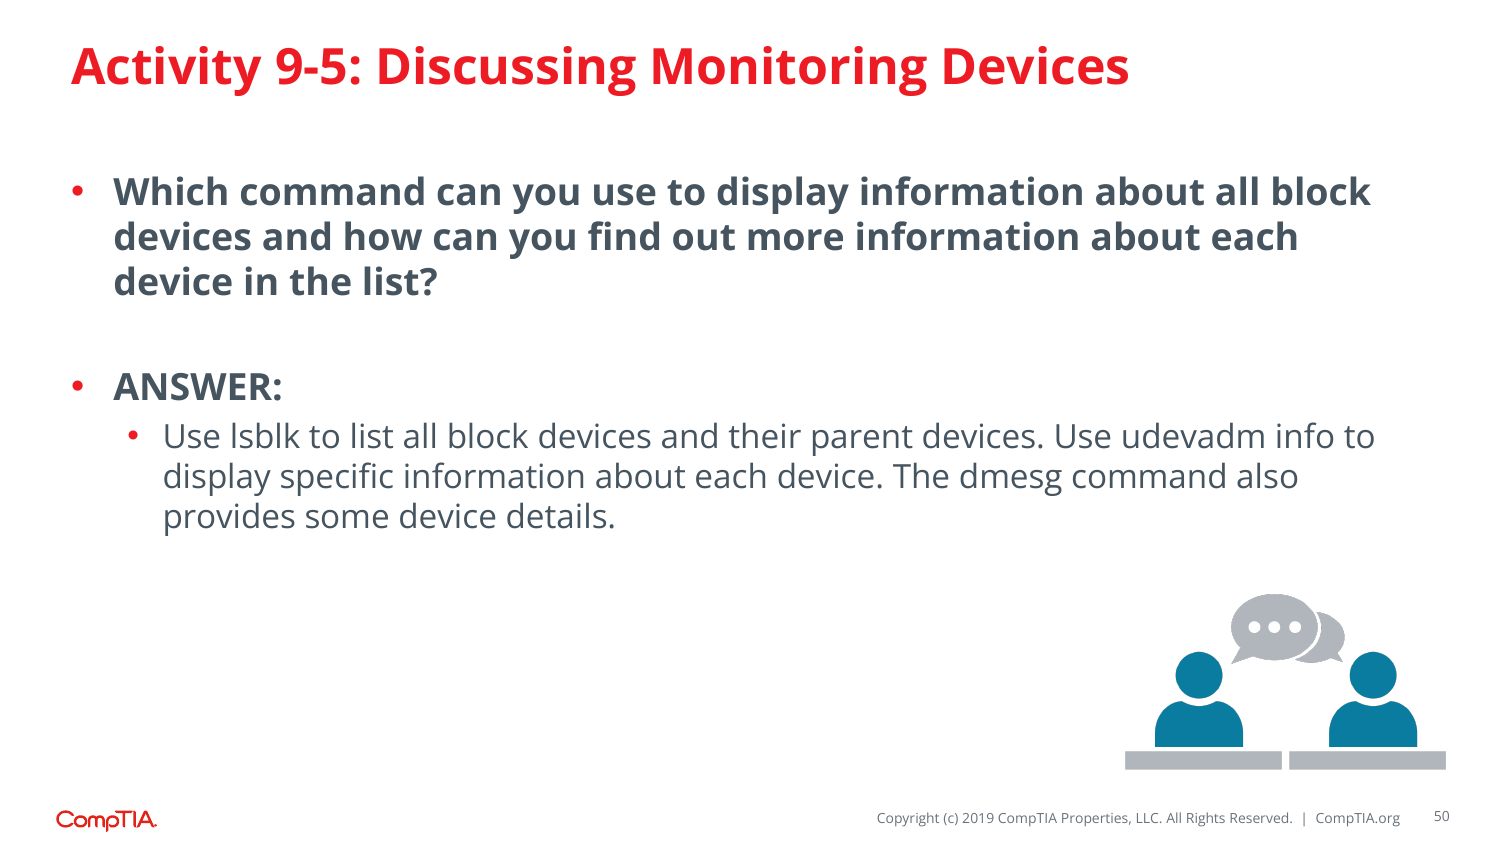

# Activity 9-5: Discussing Monitoring Devices
Which command can you use to display information about all block devices and how can you find out more information about each device in the list?

ANSWER:
Use lsblk to list all block devices and their parent devices. Use udevadm info to display specific information about each device. The dmesg command also provides some device details.

50